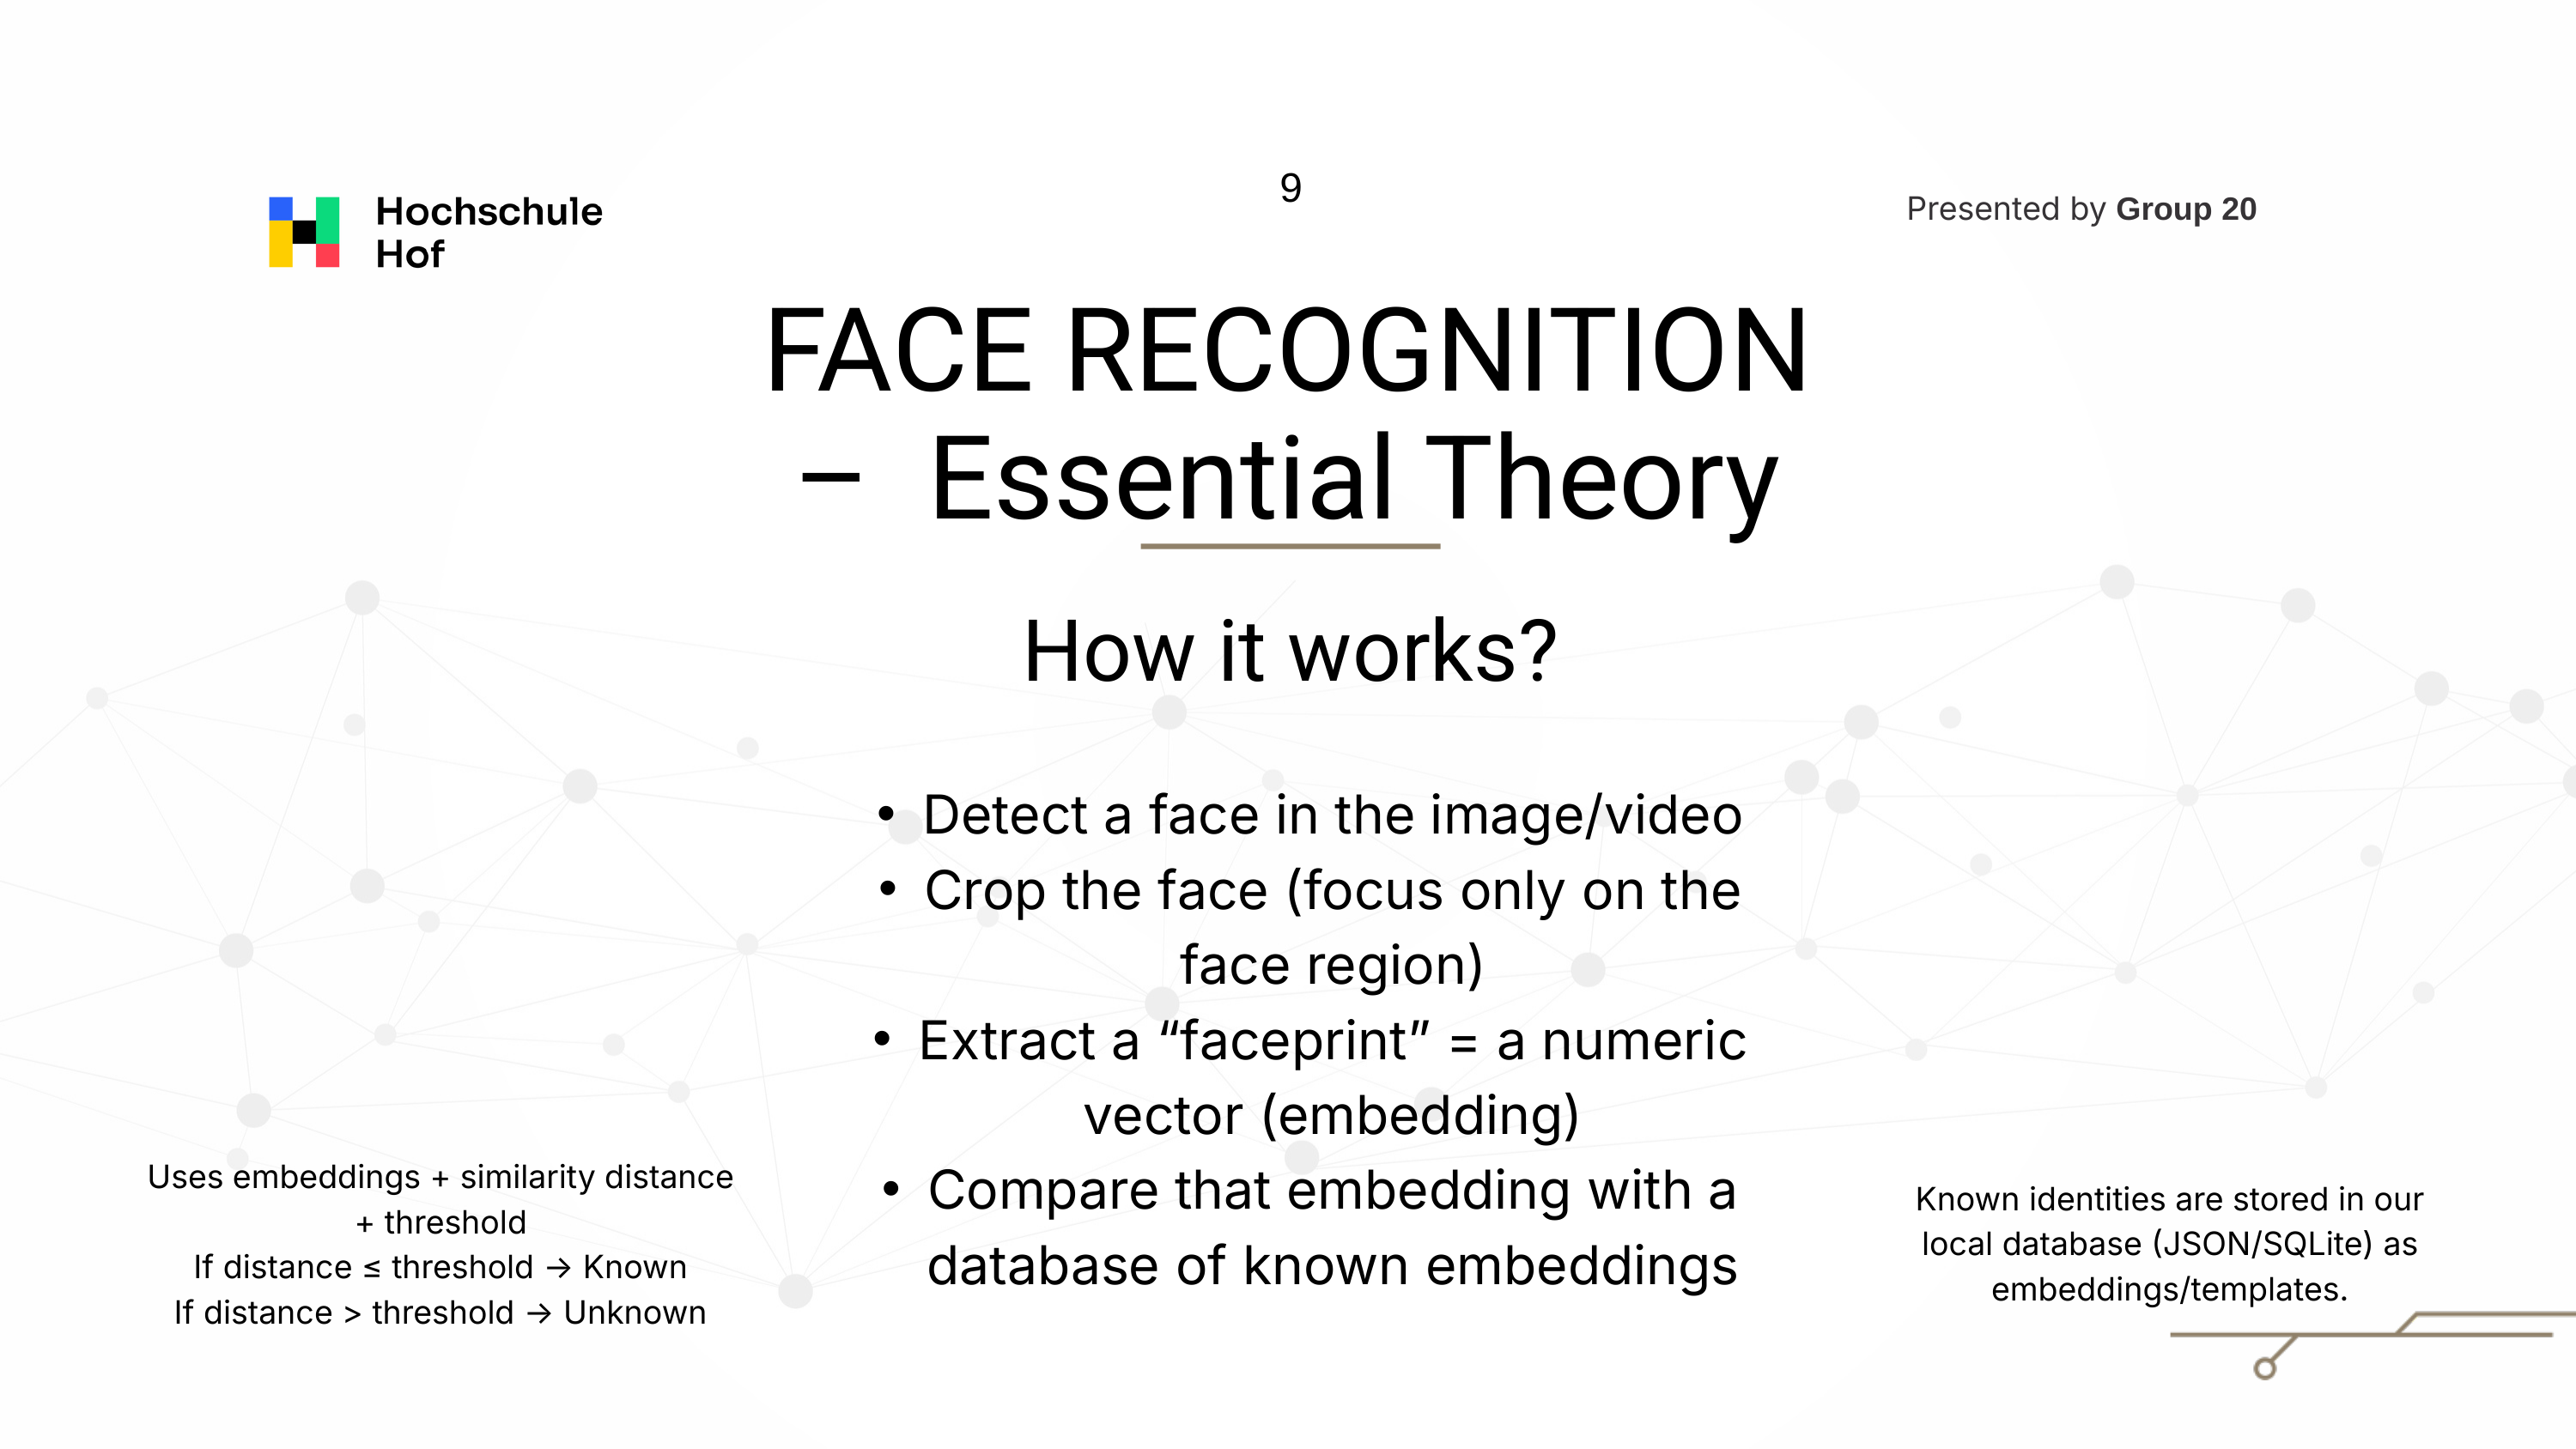

9
Presented by Group 20
FACE RECOGNITION –  Essential Theory

How it works?
Detect a face in the image/video
Crop the face (focus only on the face region)
Extract a “faceprint” = a numeric vector (embedding)
Compare that embedding with a database of known embeddings
Uses embeddings + similarity distance + threshold
If distance ≤ threshold → Known
If distance > threshold → Unknown
Known identities are stored in our local database (JSON/SQLite) as embeddings/templates.